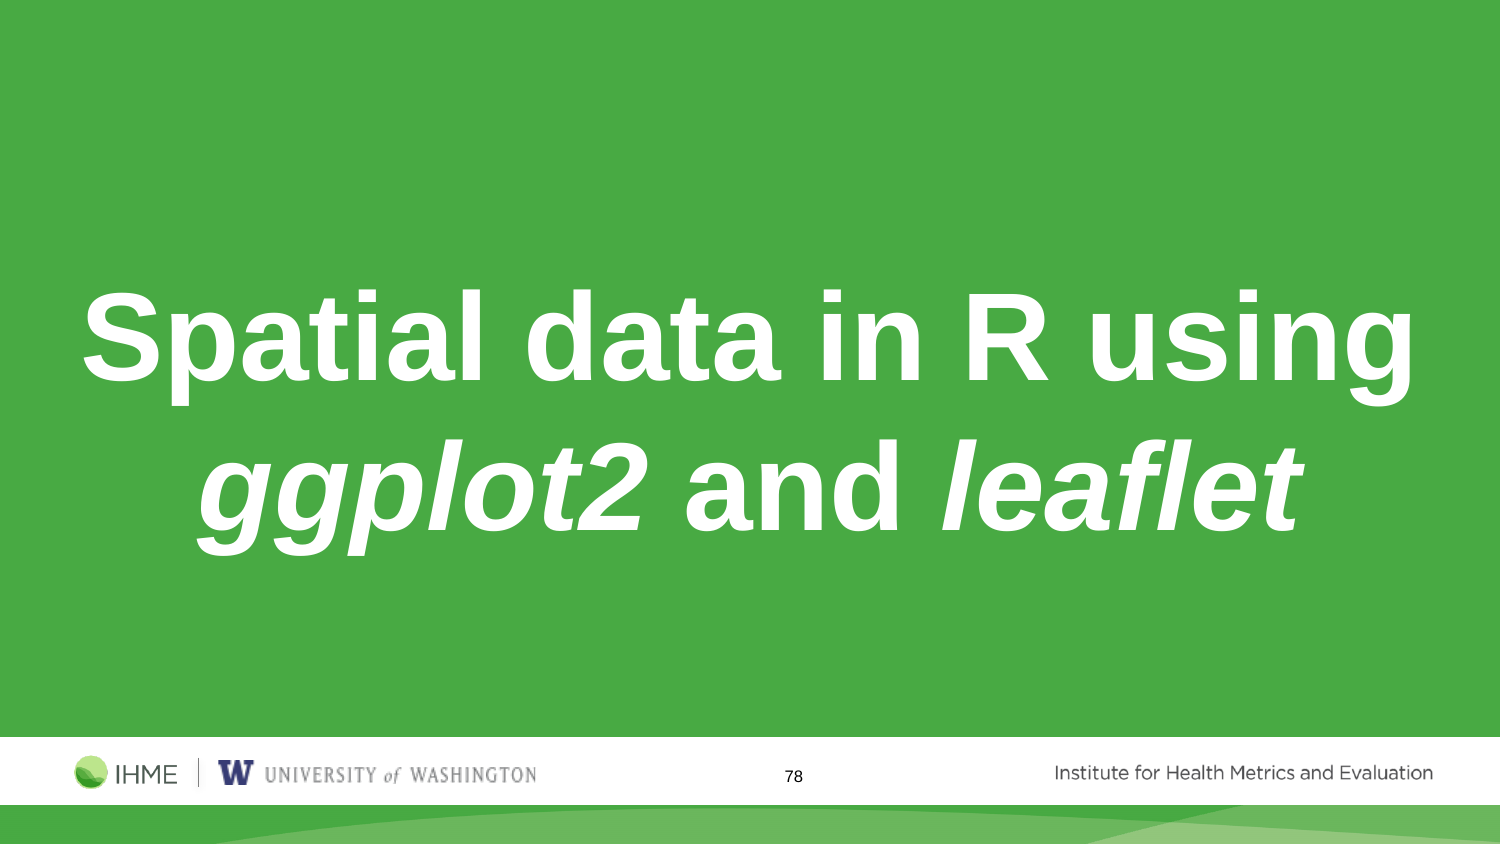

# Spatial data in R using ggplot2 and leaflet
78